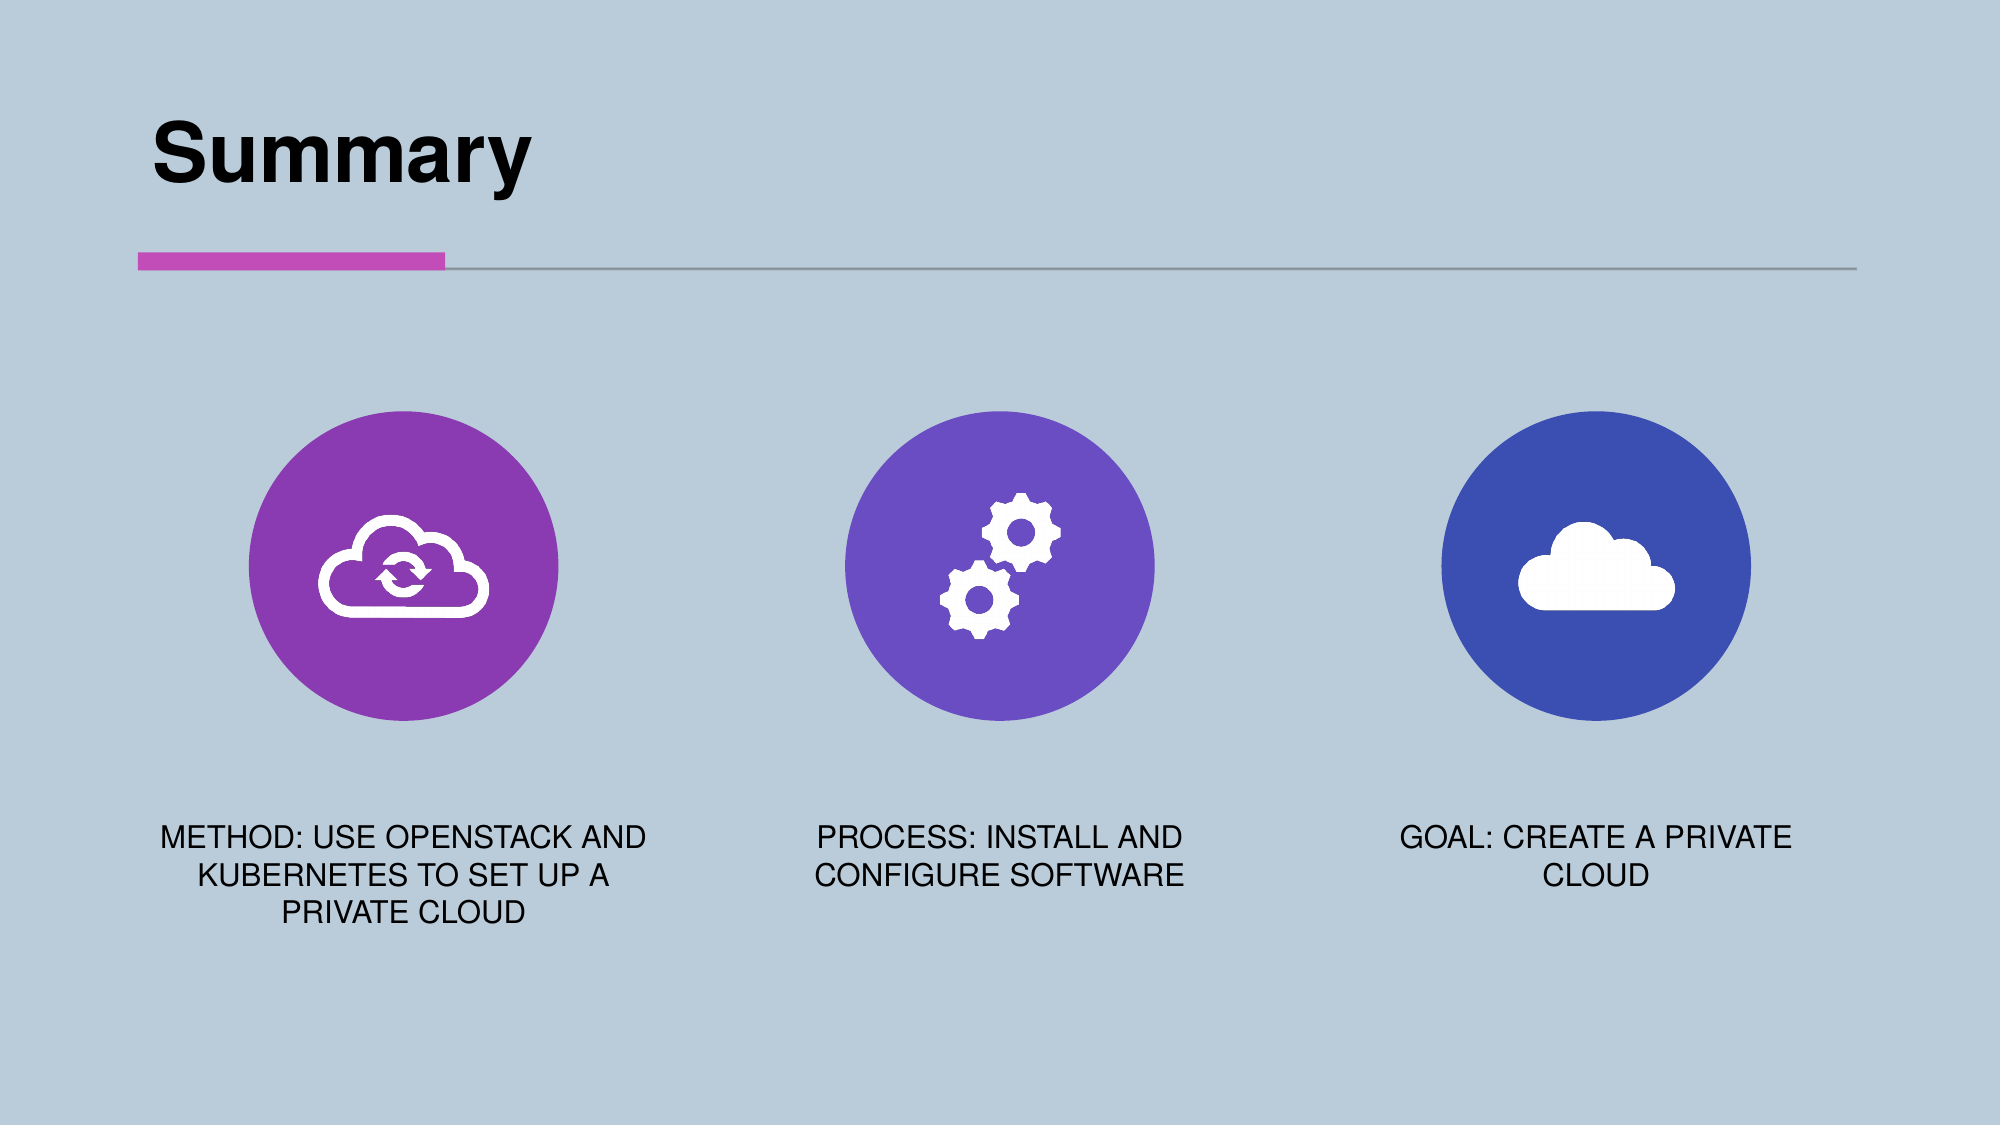

# Summary

Method: Use OpenStack and Kubernetes to set up a private cloud
Process: Install and configure software
Goal: Create a private cloud